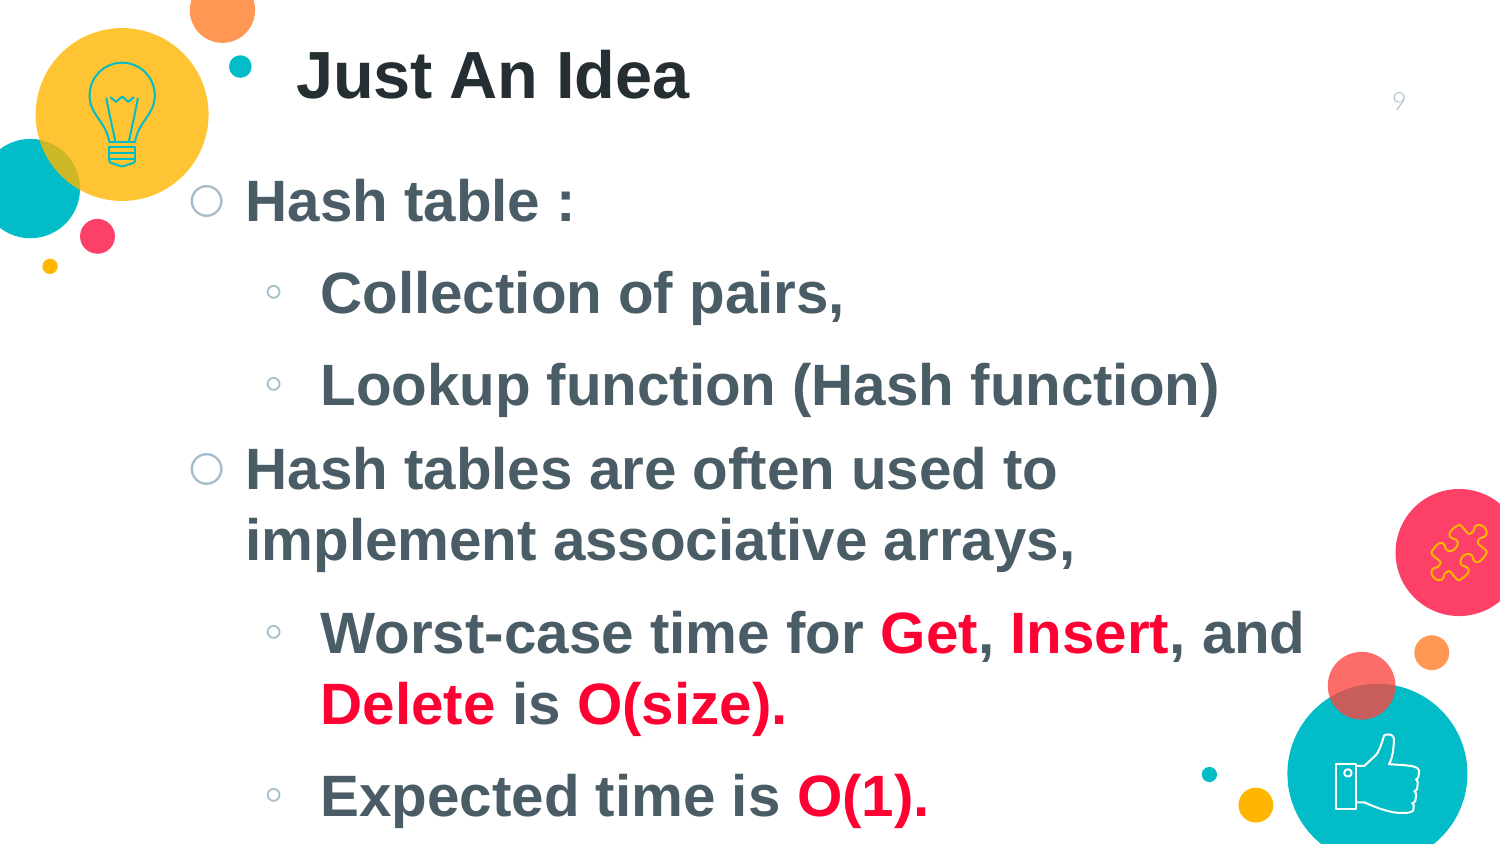

Just An Idea
9
Hash table :
Collection of pairs,
Lookup function (Hash function)
Hash tables are often used to implement associative arrays,
Worst-case time for Get, Insert, and Delete is O(size).
Expected time is O(1).